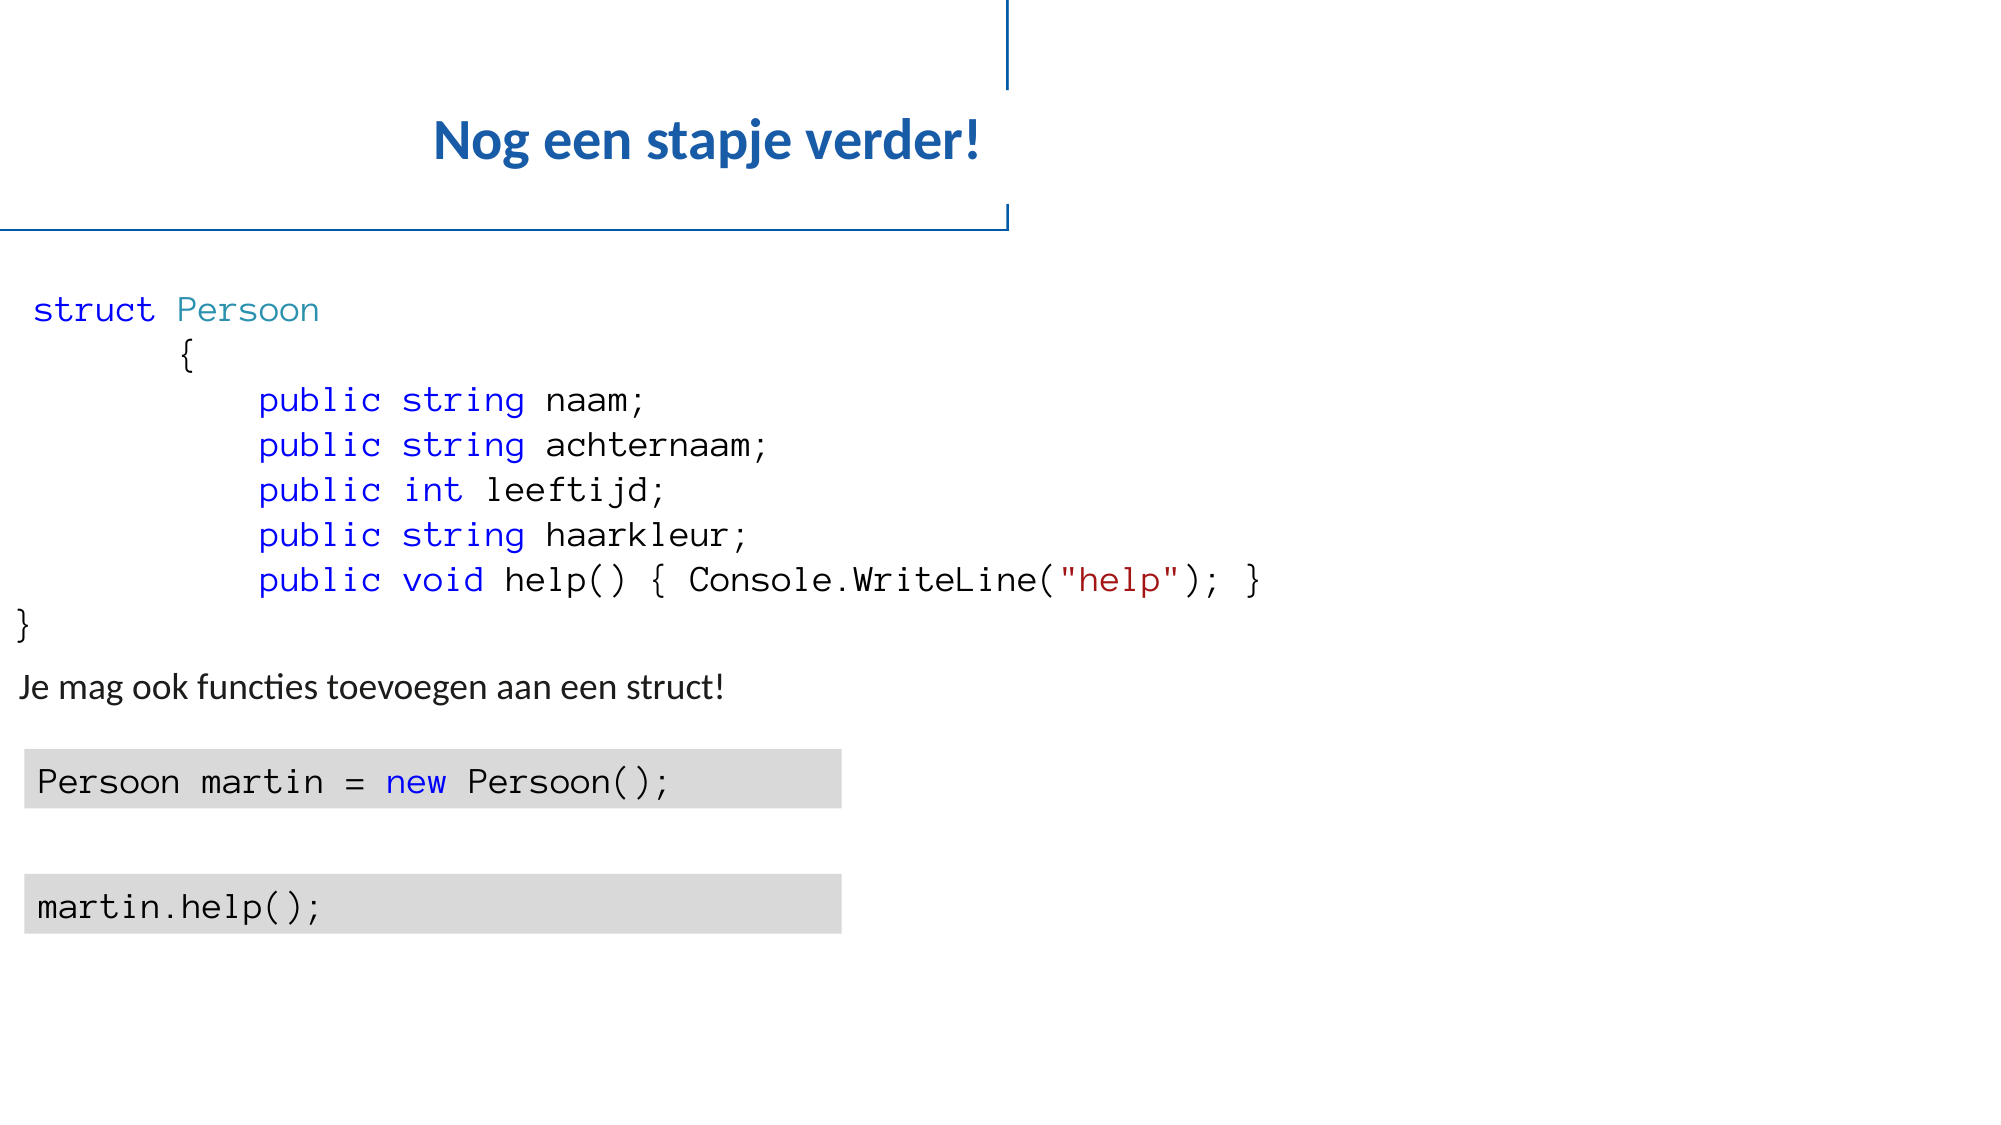

# Nog een stapje verder!
 struct Persoon
        {
            public string naam;
            public string achternaam;
            public int leeftijd;
            public string haarkleur;
            public void help() { Console.WriteLine("help"); }
}
Je mag ook functies toevoegen aan een struct!
Persoon martin = new Persoon();
martin.help();